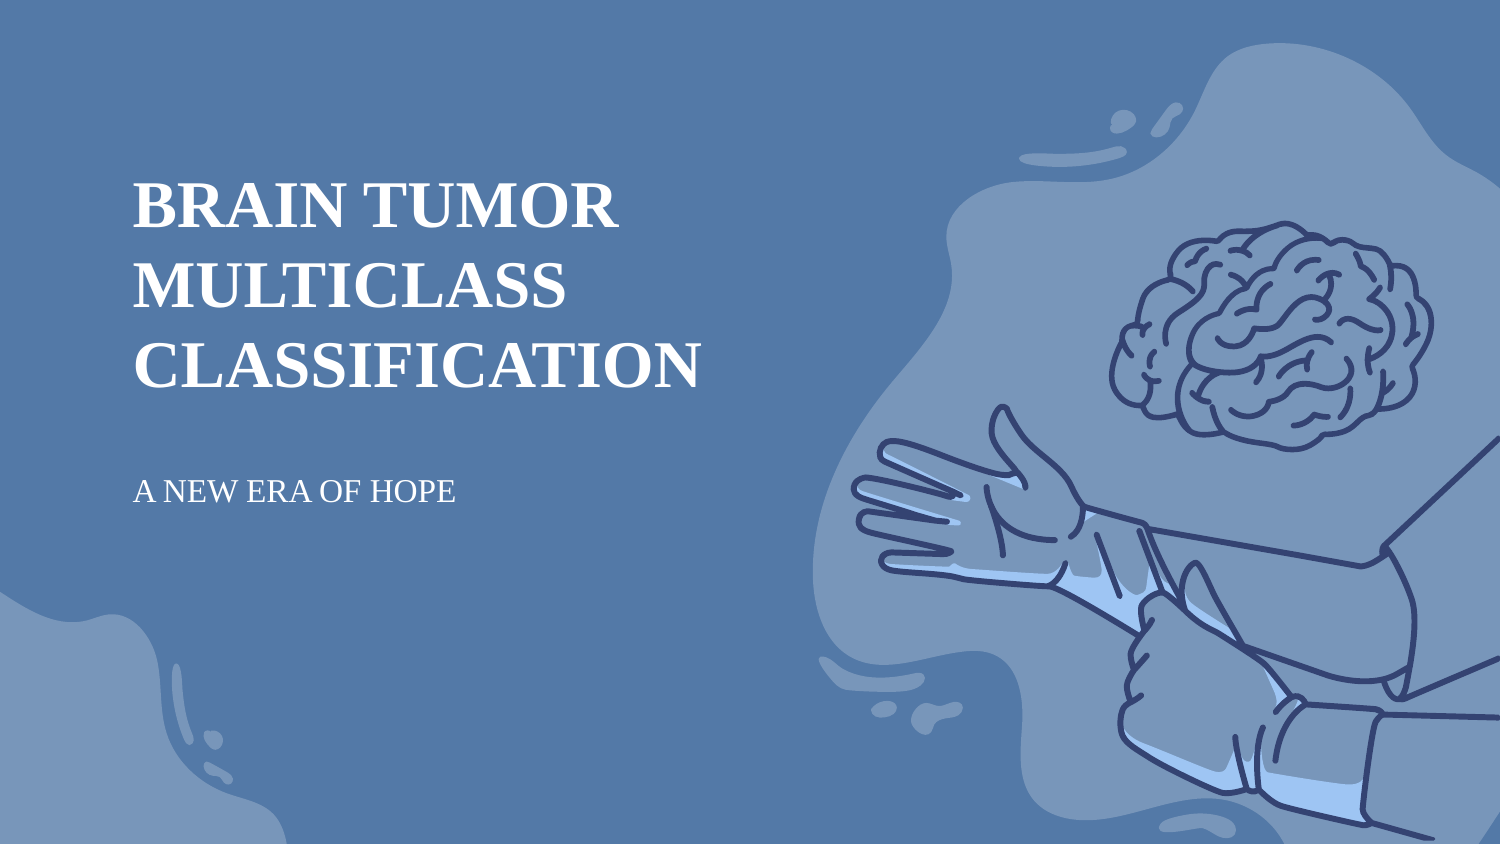

# BRAIN TUMOR MULTICLASS CLASSIFICATION

A NEW ERA OF HOPE